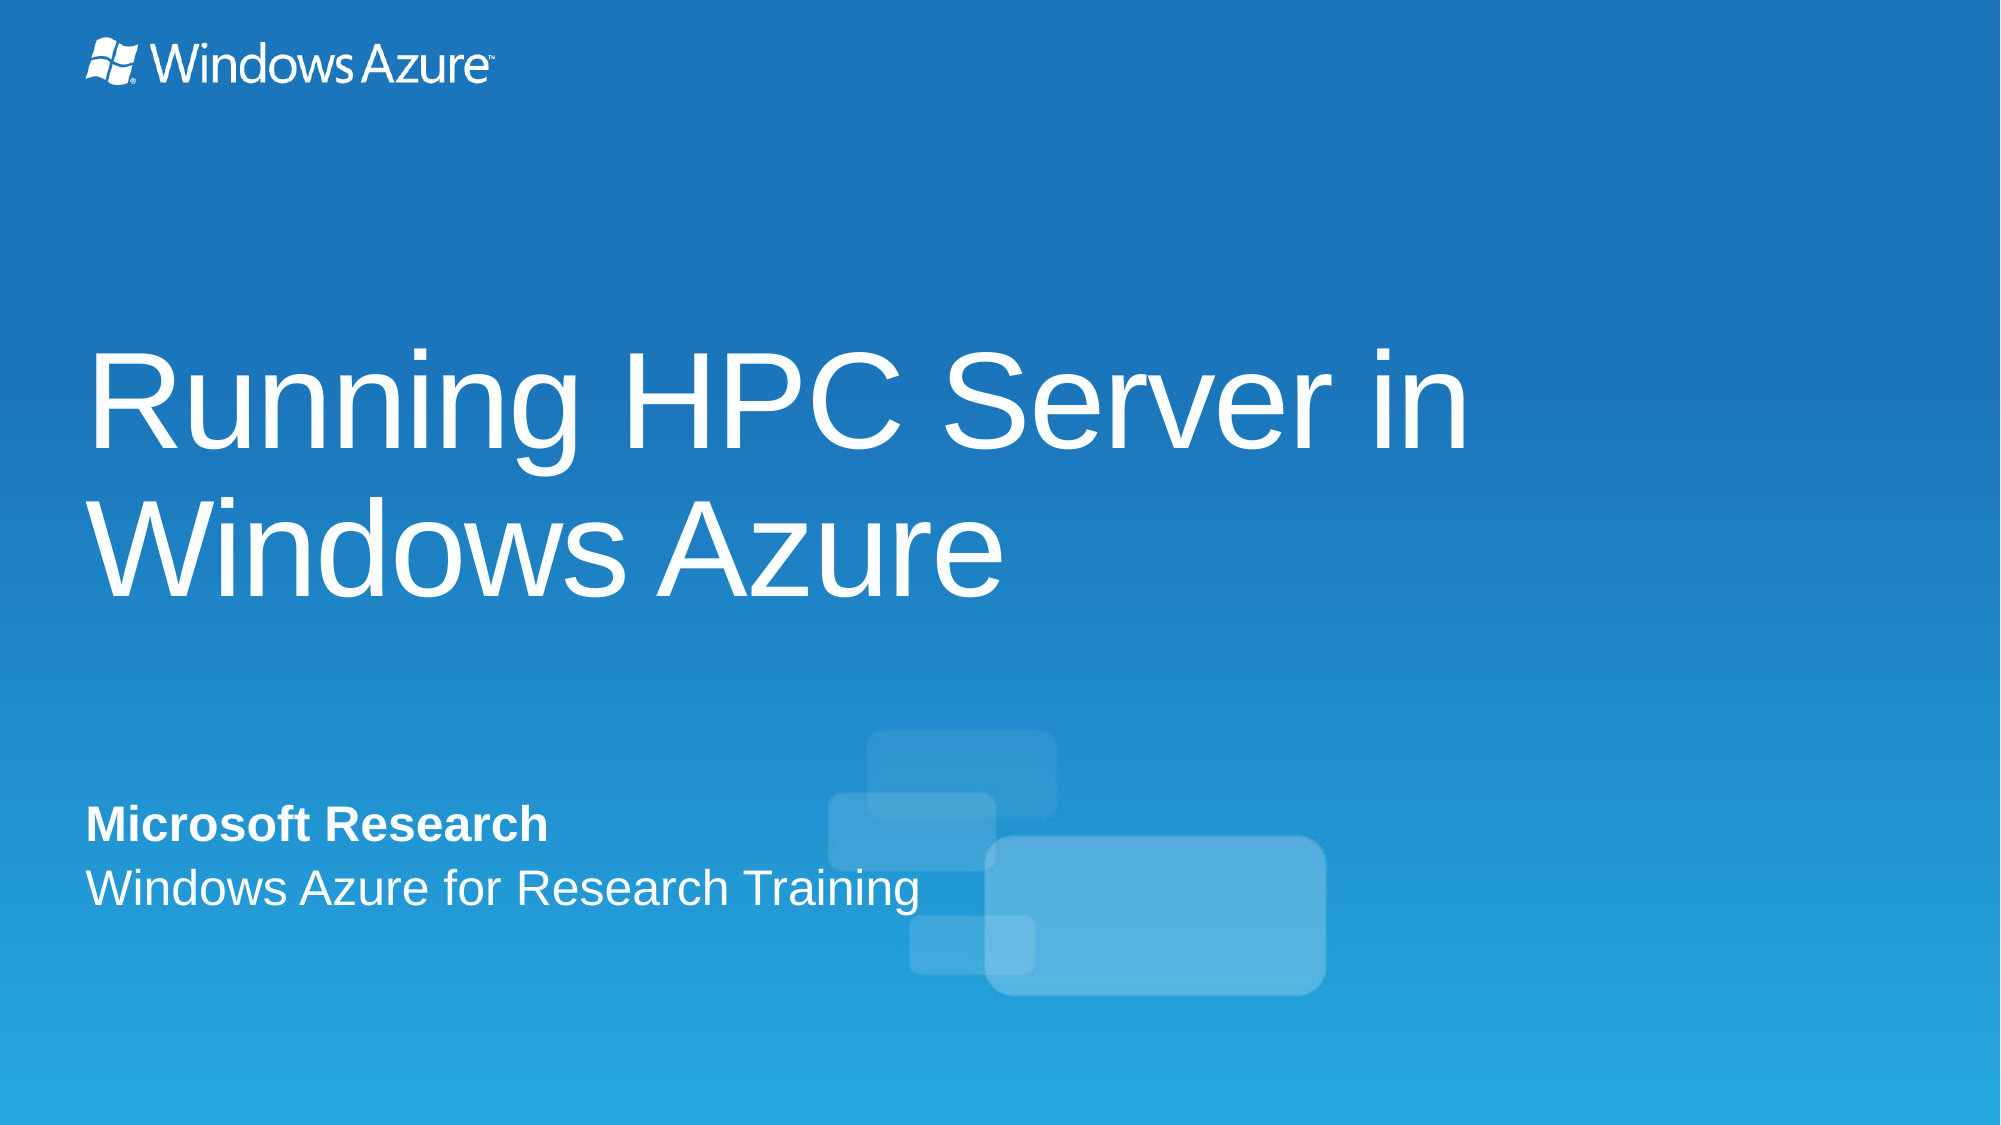

# Running HPC Server in Windows Azure
Microsoft Research
Windows Azure for Research Training